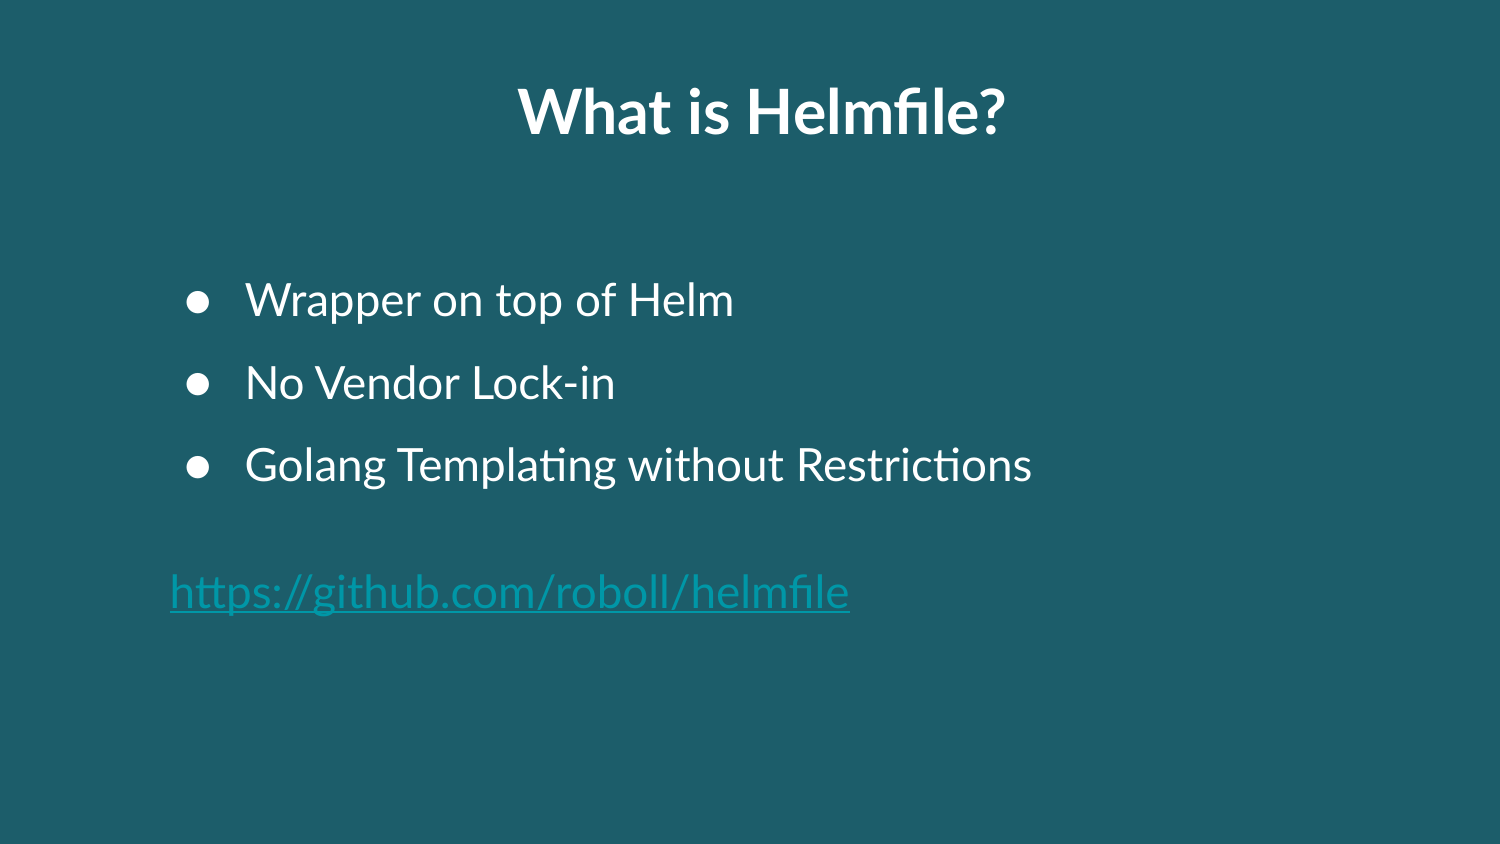

What is Helmfile?
Wrapper on top of Helm
No Vendor Lock-in
Golang Templating without Restrictions

https://github.com/roboll/helmfile